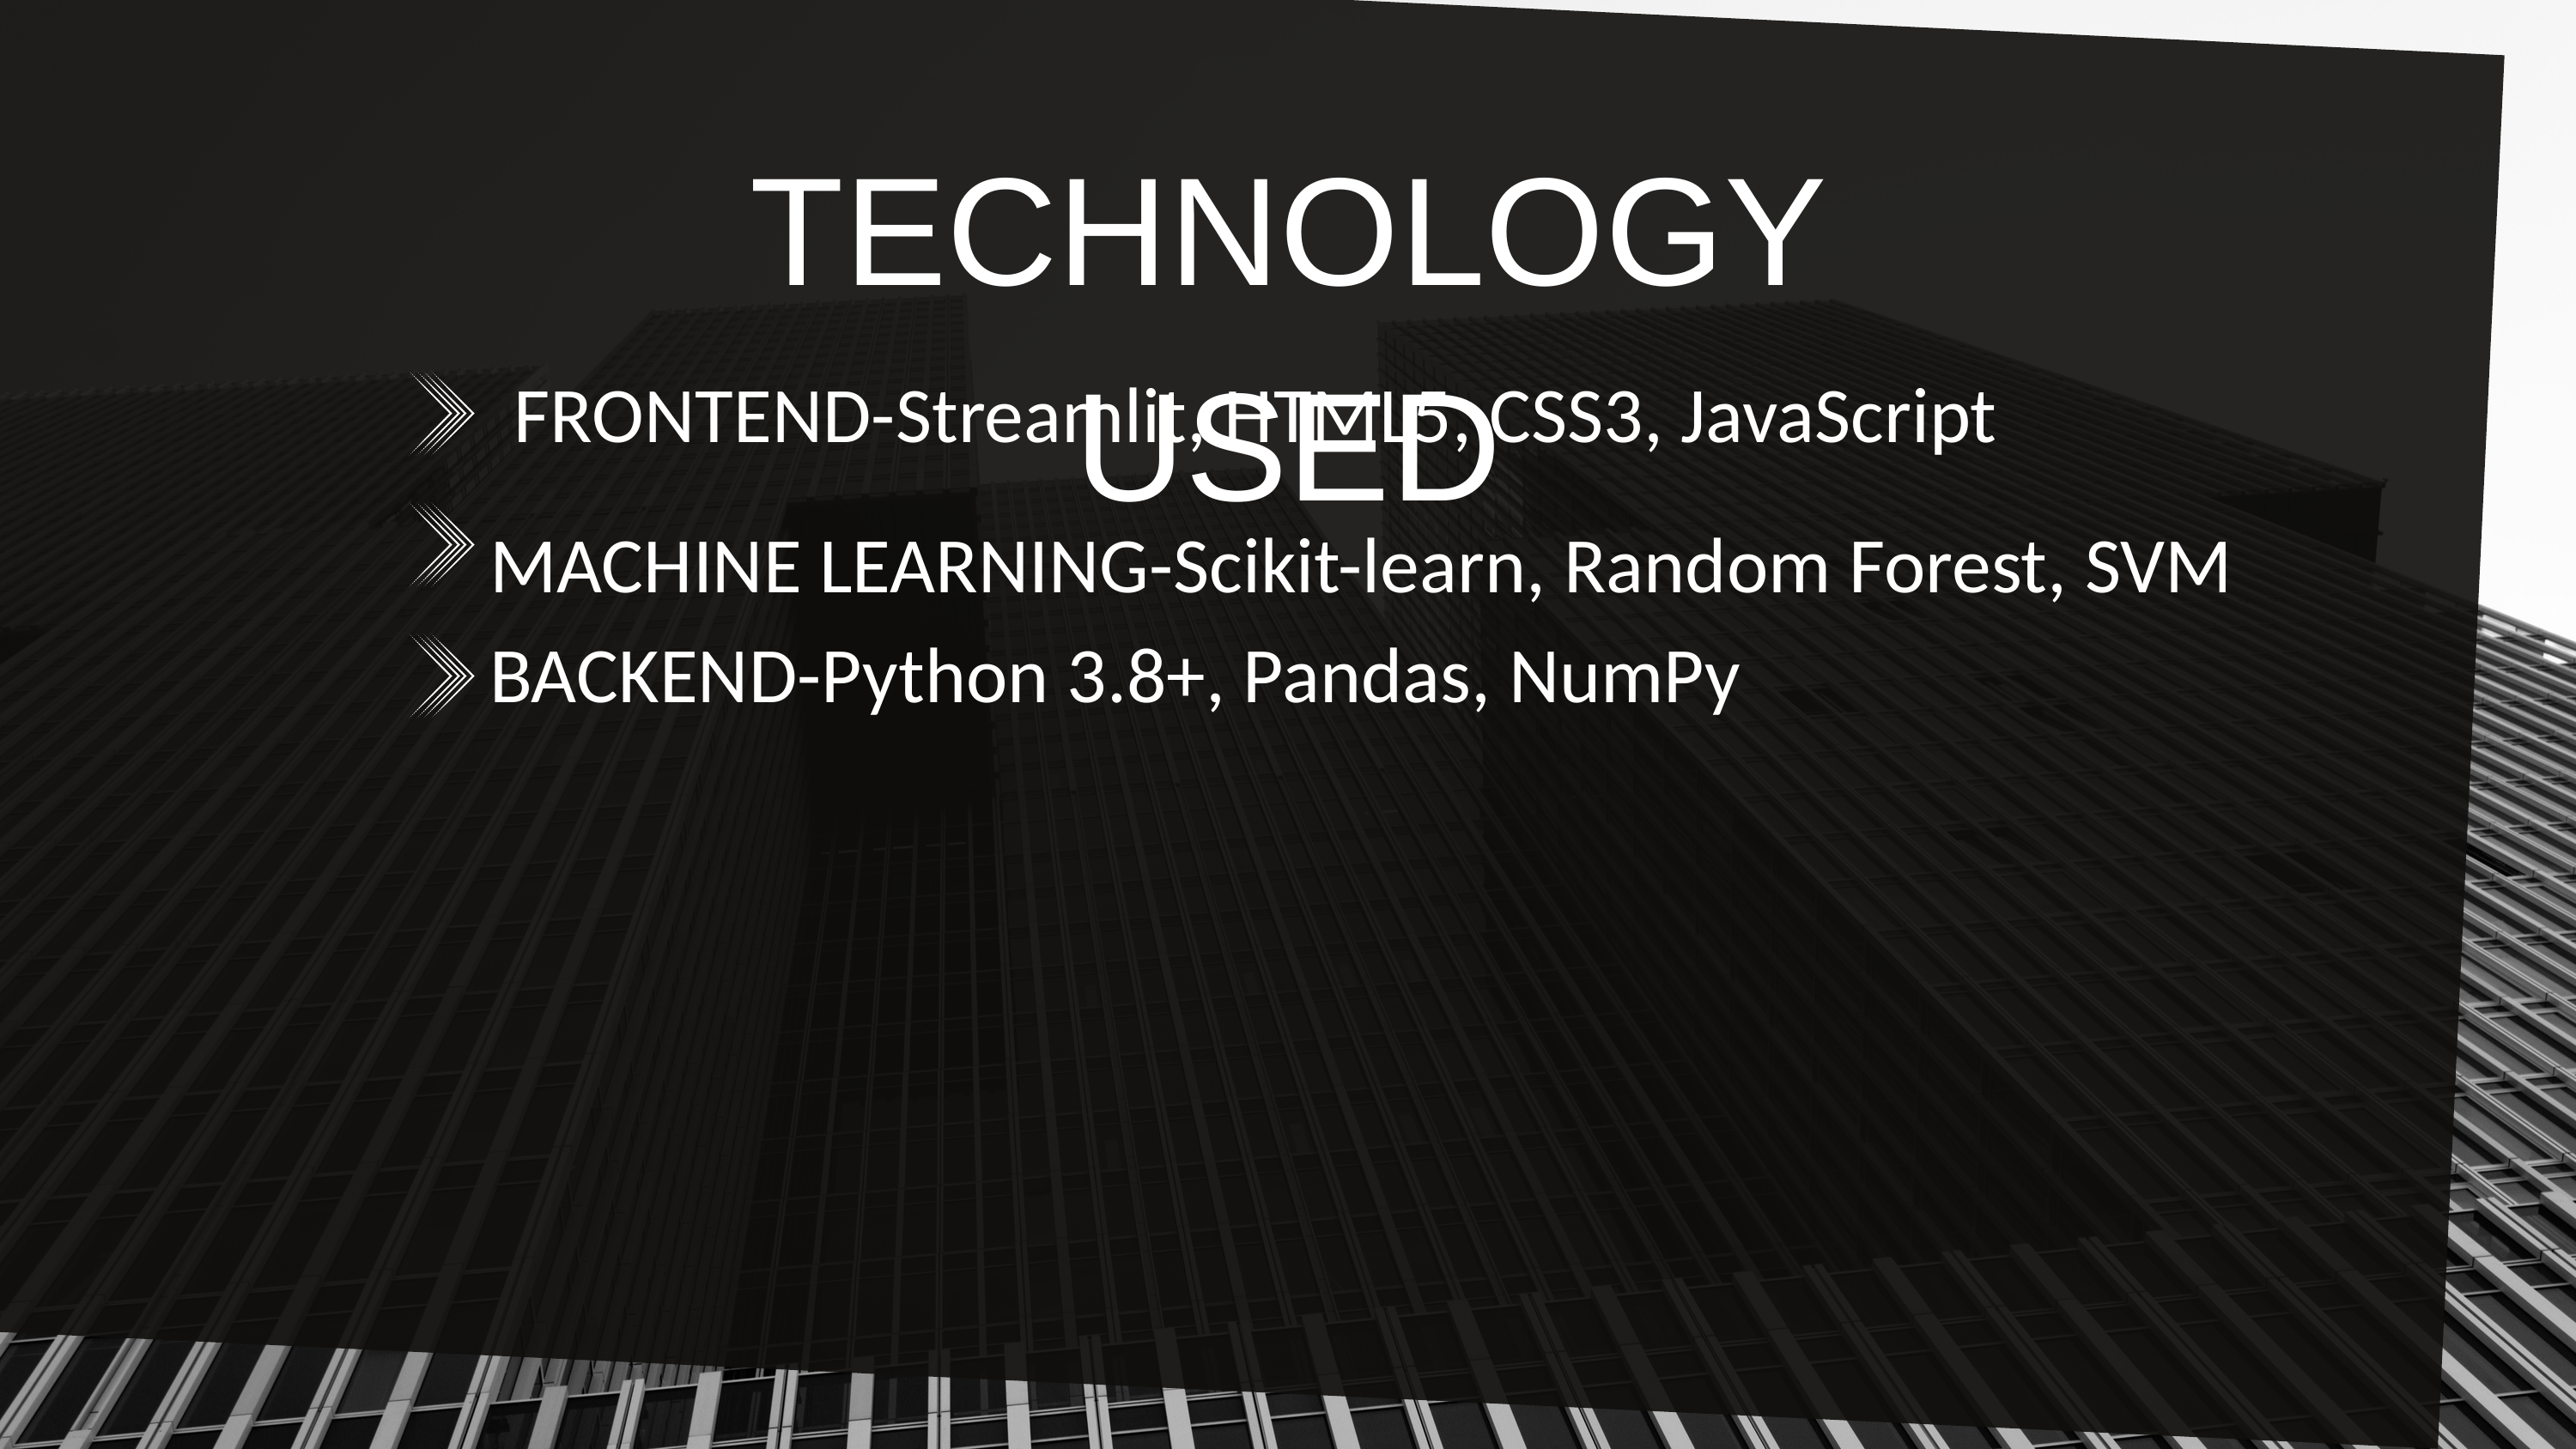

TECHNOLOGY USED
# FRONTEND-Streamlit, HTML5, CSS3, JavaScript

MACHINE LEARNING-Scikit-learn, Random Forest, SVM
BACKEND-Python 3.8+, Pandas, NumPy